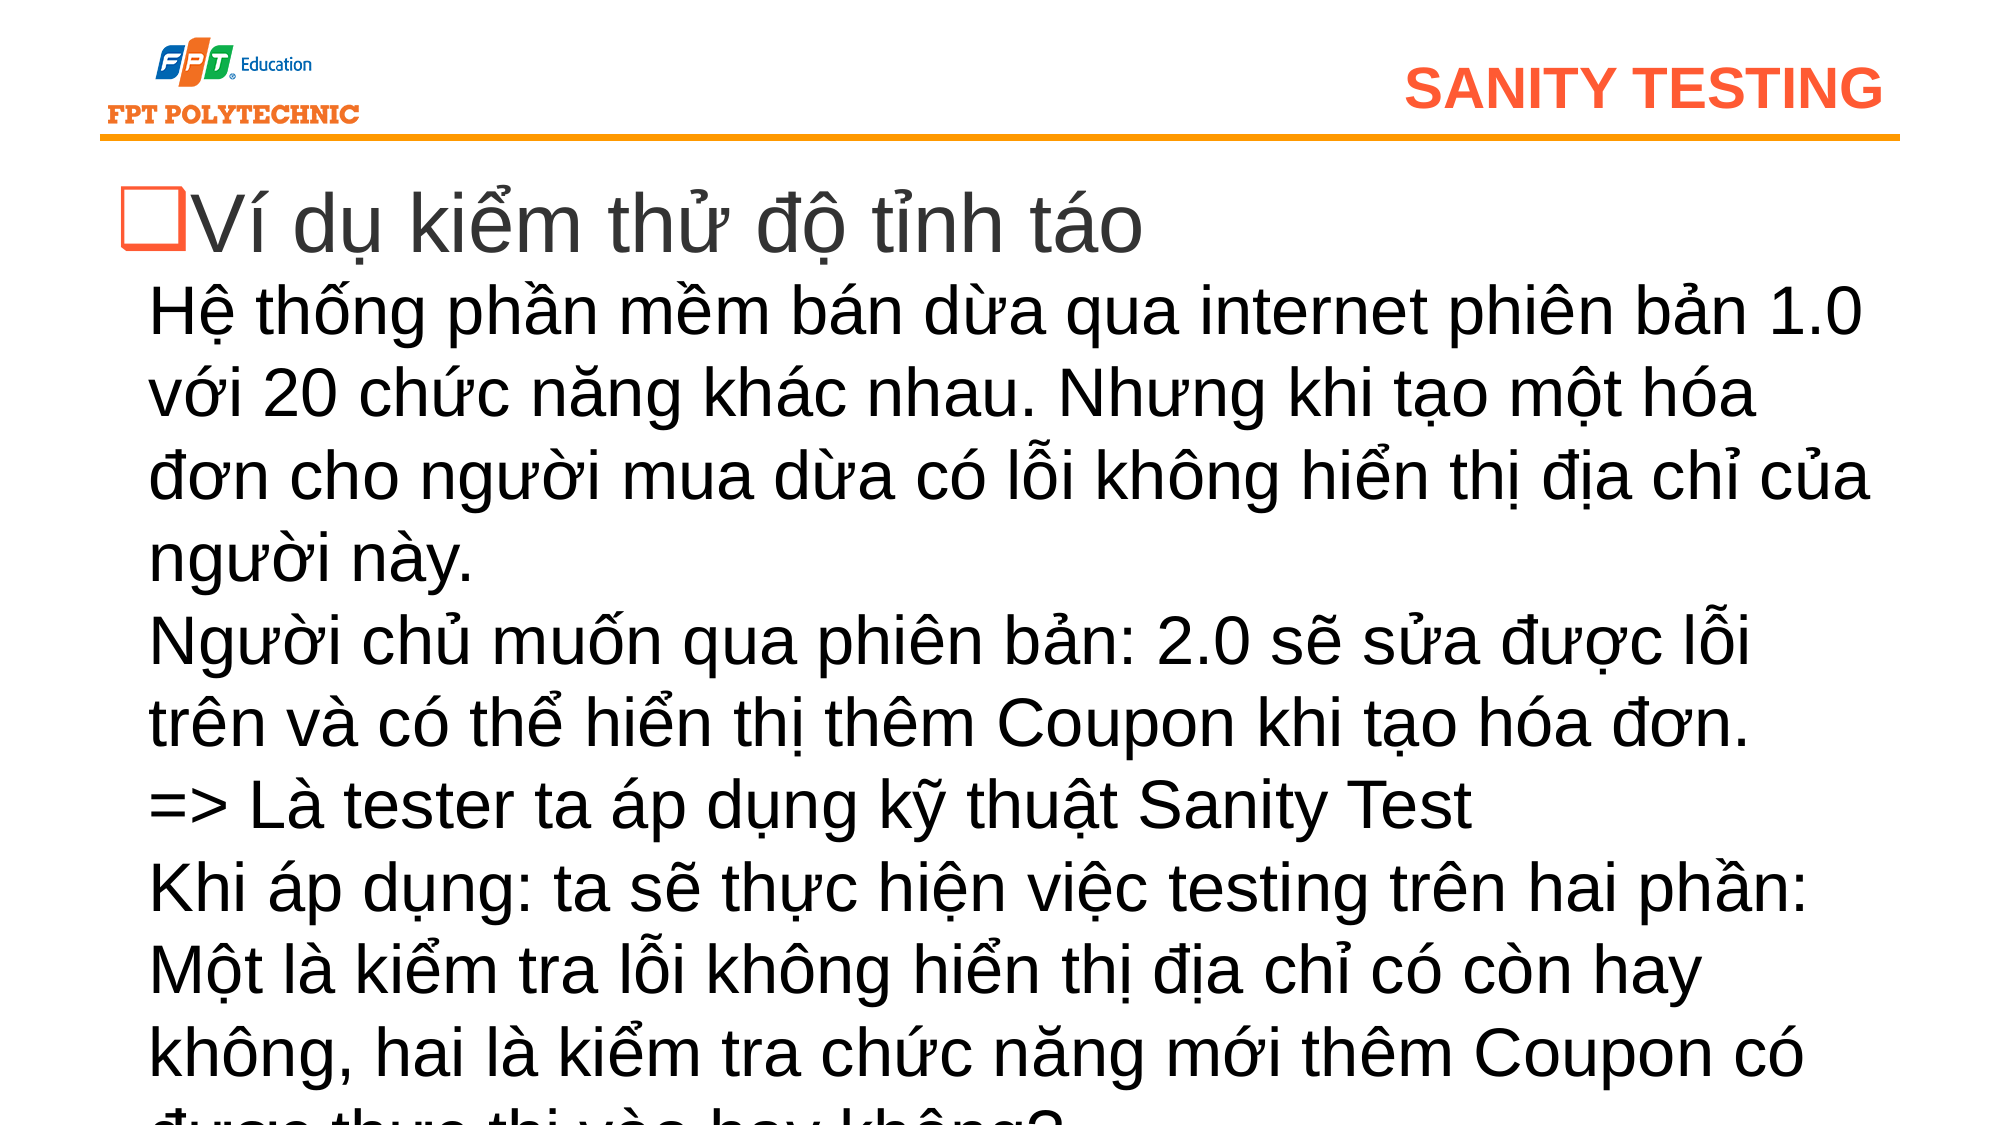

# sanity testing
Ví dụ kiểm thử độ tỉnh táo
Hệ thống phần mềm bán dừa qua internet phiên bản 1.0 với 20 chức năng khác nhau. Nhưng khi tạo một hóa đơn cho người mua dừa có lỗi không hiển thị địa chỉ của người này.
Người chủ muốn qua phiên bản: 2.0 sẽ sửa được lỗi trên và có thể hiển thị thêm Coupon khi tạo hóa đơn.
=> Là tester ta áp dụng kỹ thuật Sanity Test
Khi áp dụng: ta sẽ thực hiện việc testing trên hai phần:
Một là kiểm tra lỗi không hiển thị địa chỉ có còn hay không, hai là kiểm tra chức năng mới thêm Coupon có được thực thi vào hay không?